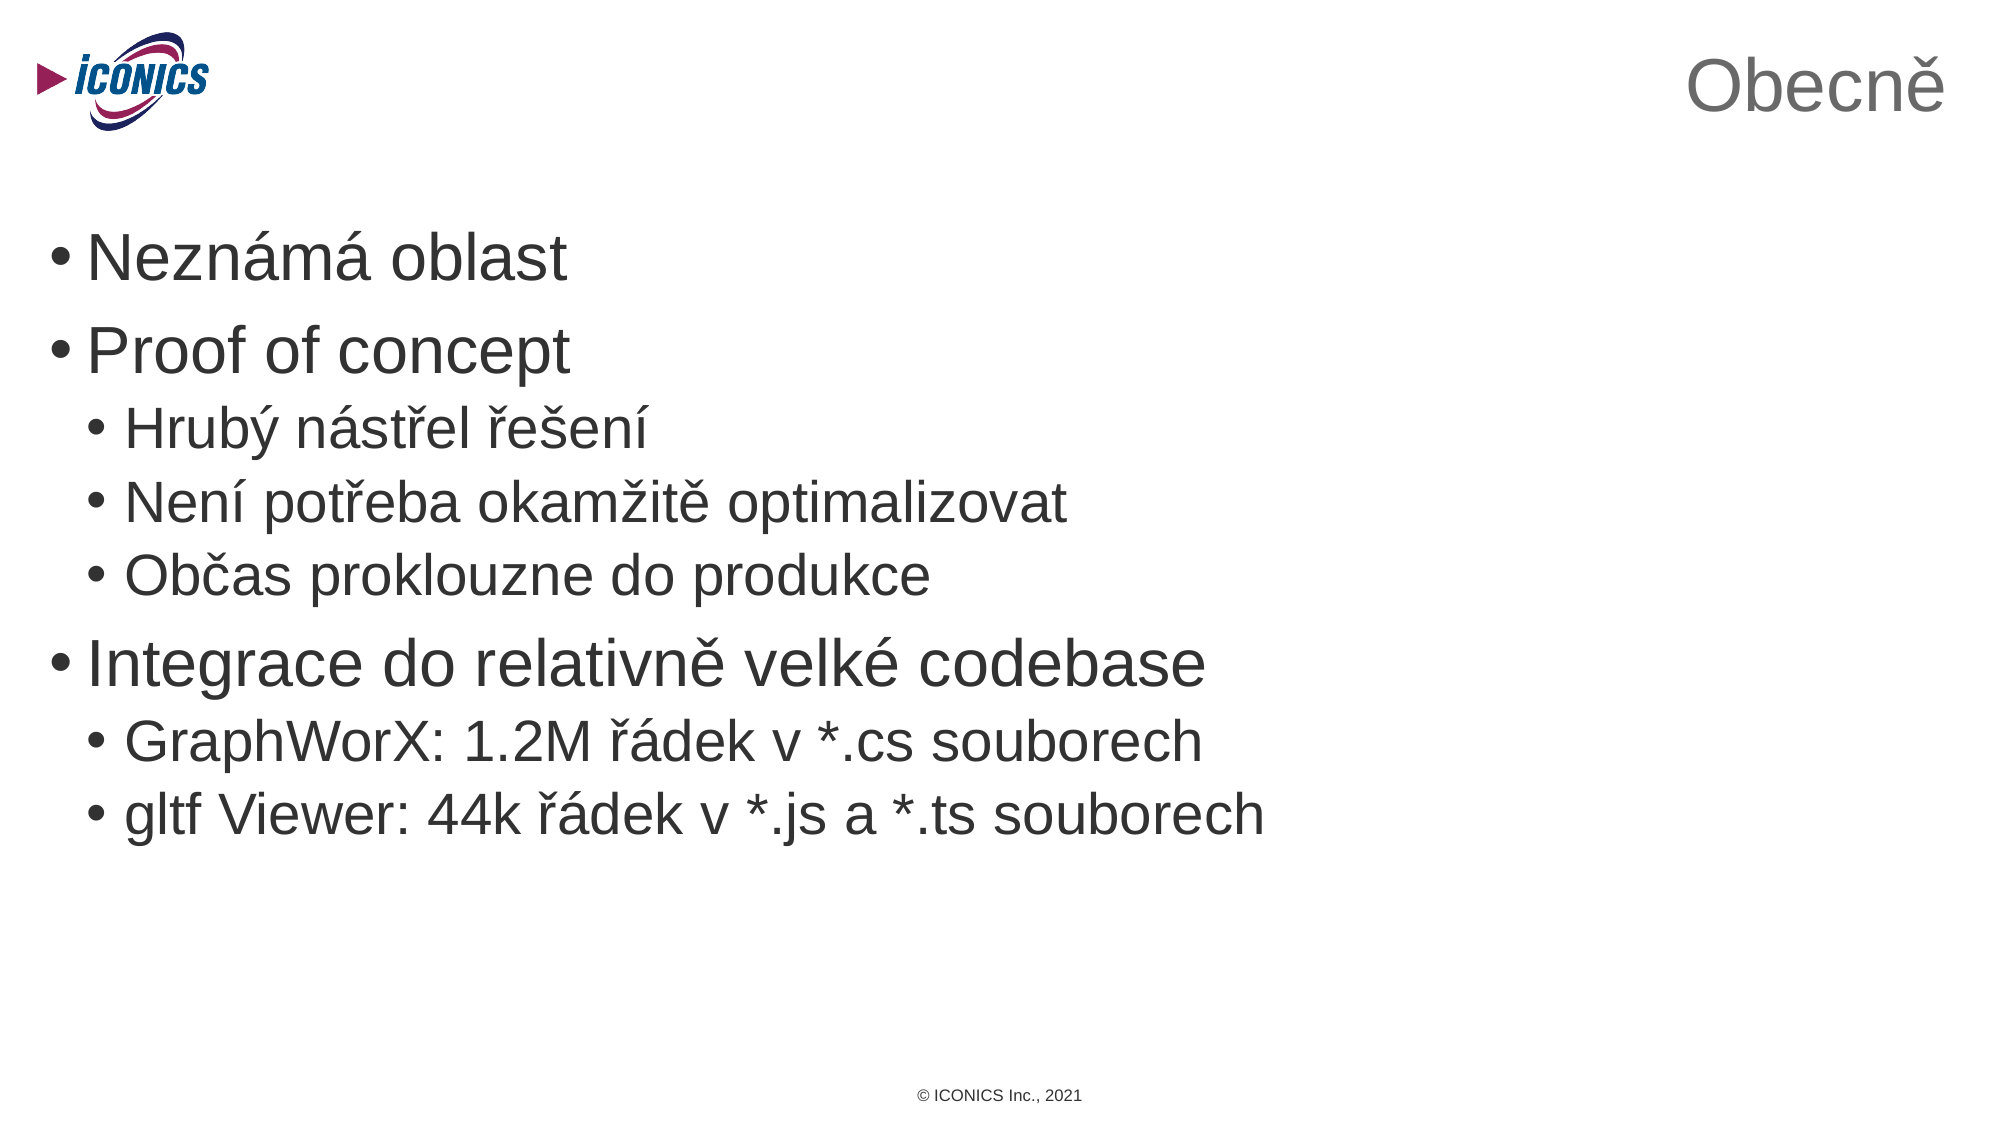

# Obecně
Neznámá oblast
Proof of concept
Hrubý nástřel řešení
Není potřeba okamžitě optimalizovat
Občas proklouzne do produkce
Integrace do relativně velké codebase
GraphWorX: 1.2M řádek v *.cs souborech
gltf Viewer: 44k řádek v *.js a *.ts souborech